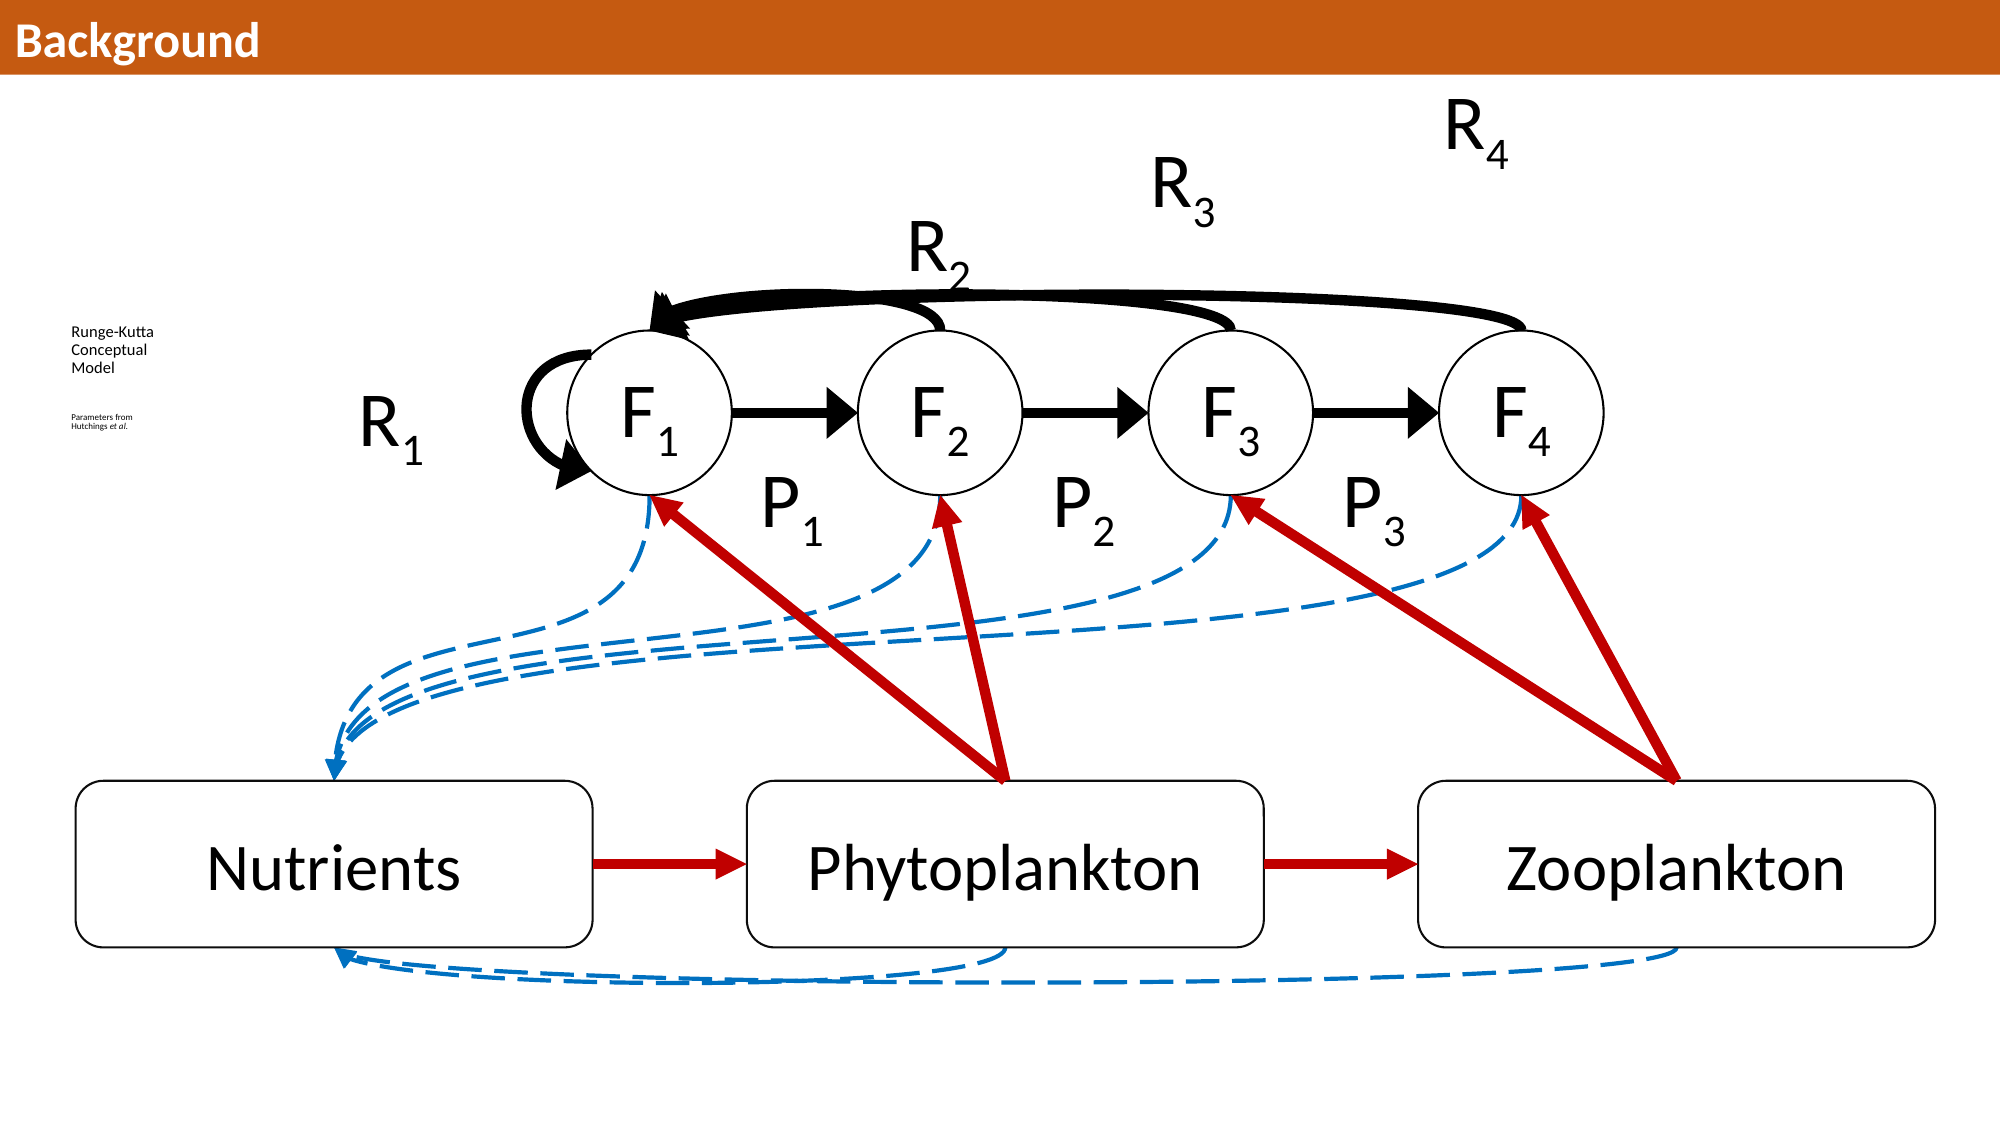

Background
R4
R3
R2
# Runge-Kutta Conceptual Model Parameters from Hutchings et al.
F1
F2
F3
F4
R1
P1
P2
P3
Nutrients
Phytoplankton
Zooplankton